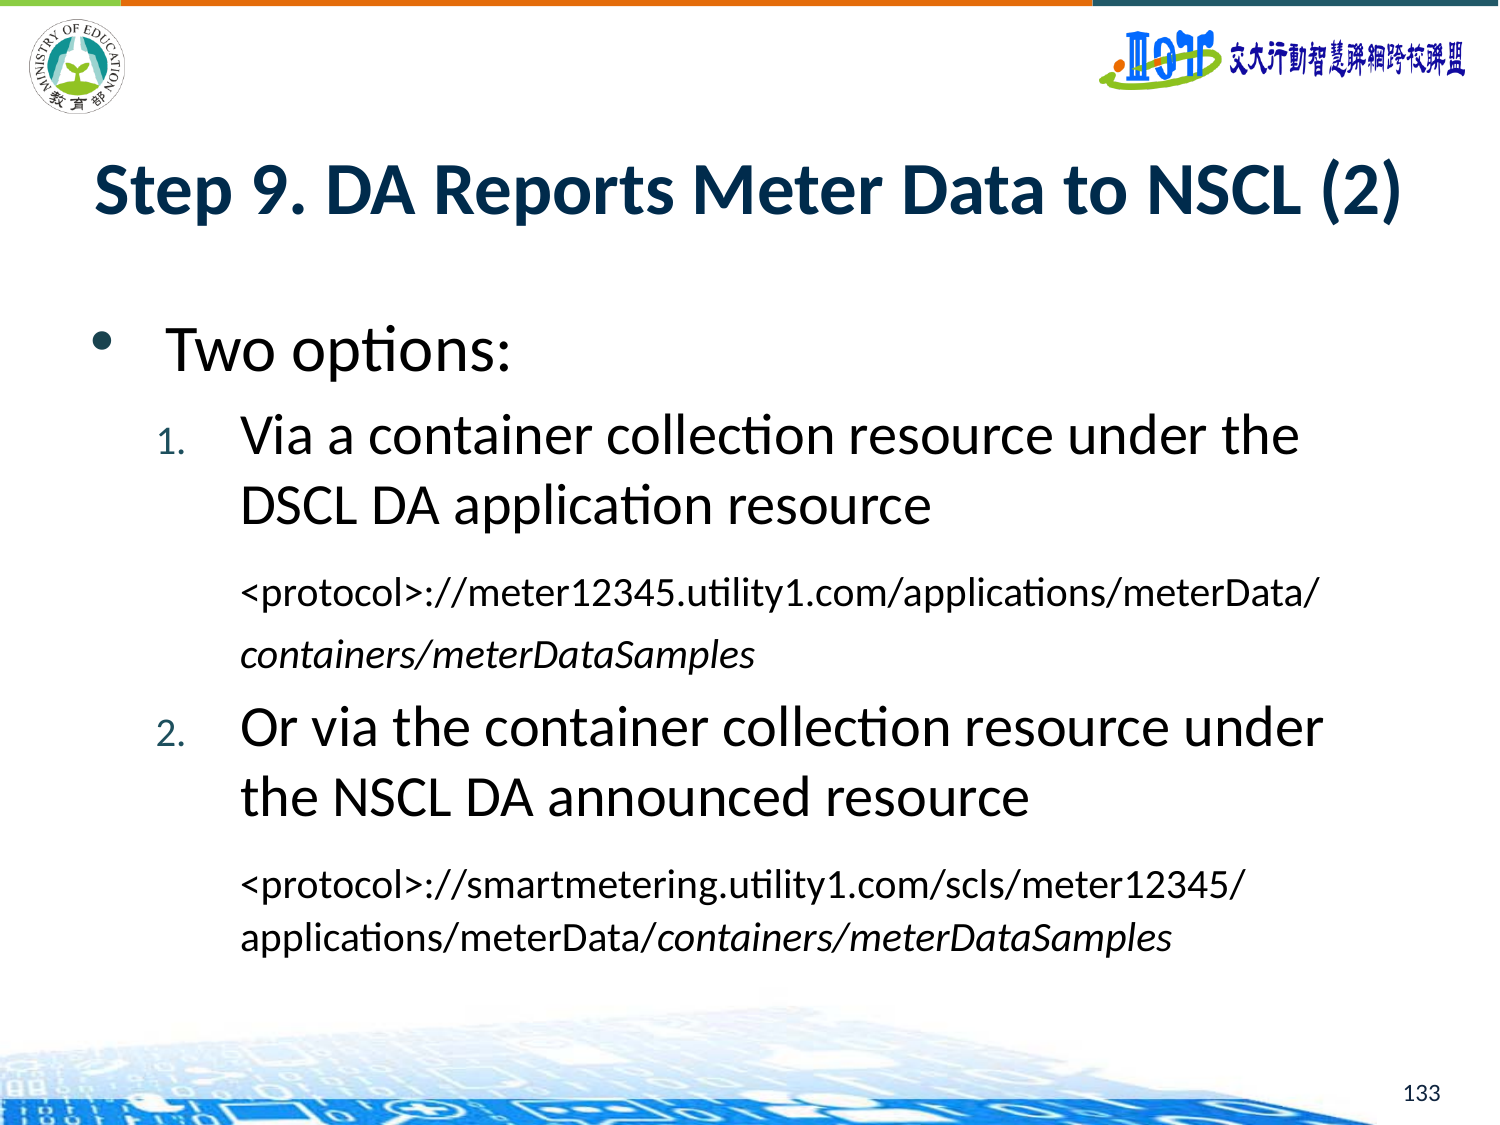

133
# Step 9. DA Reports Meter Data to NSCL (2)
Two options:
Via a container collection resource under the DSCL DA application resource
	<protocol>://meter12345.utility1.com/applications/meterData/
	containers/meterDataSamples
Or via the container collection resource under the NSCL DA announced resource
	<protocol>://smartmetering.utility1.com/scls/meter12345/applications/meterData/containers/meterDataSamples